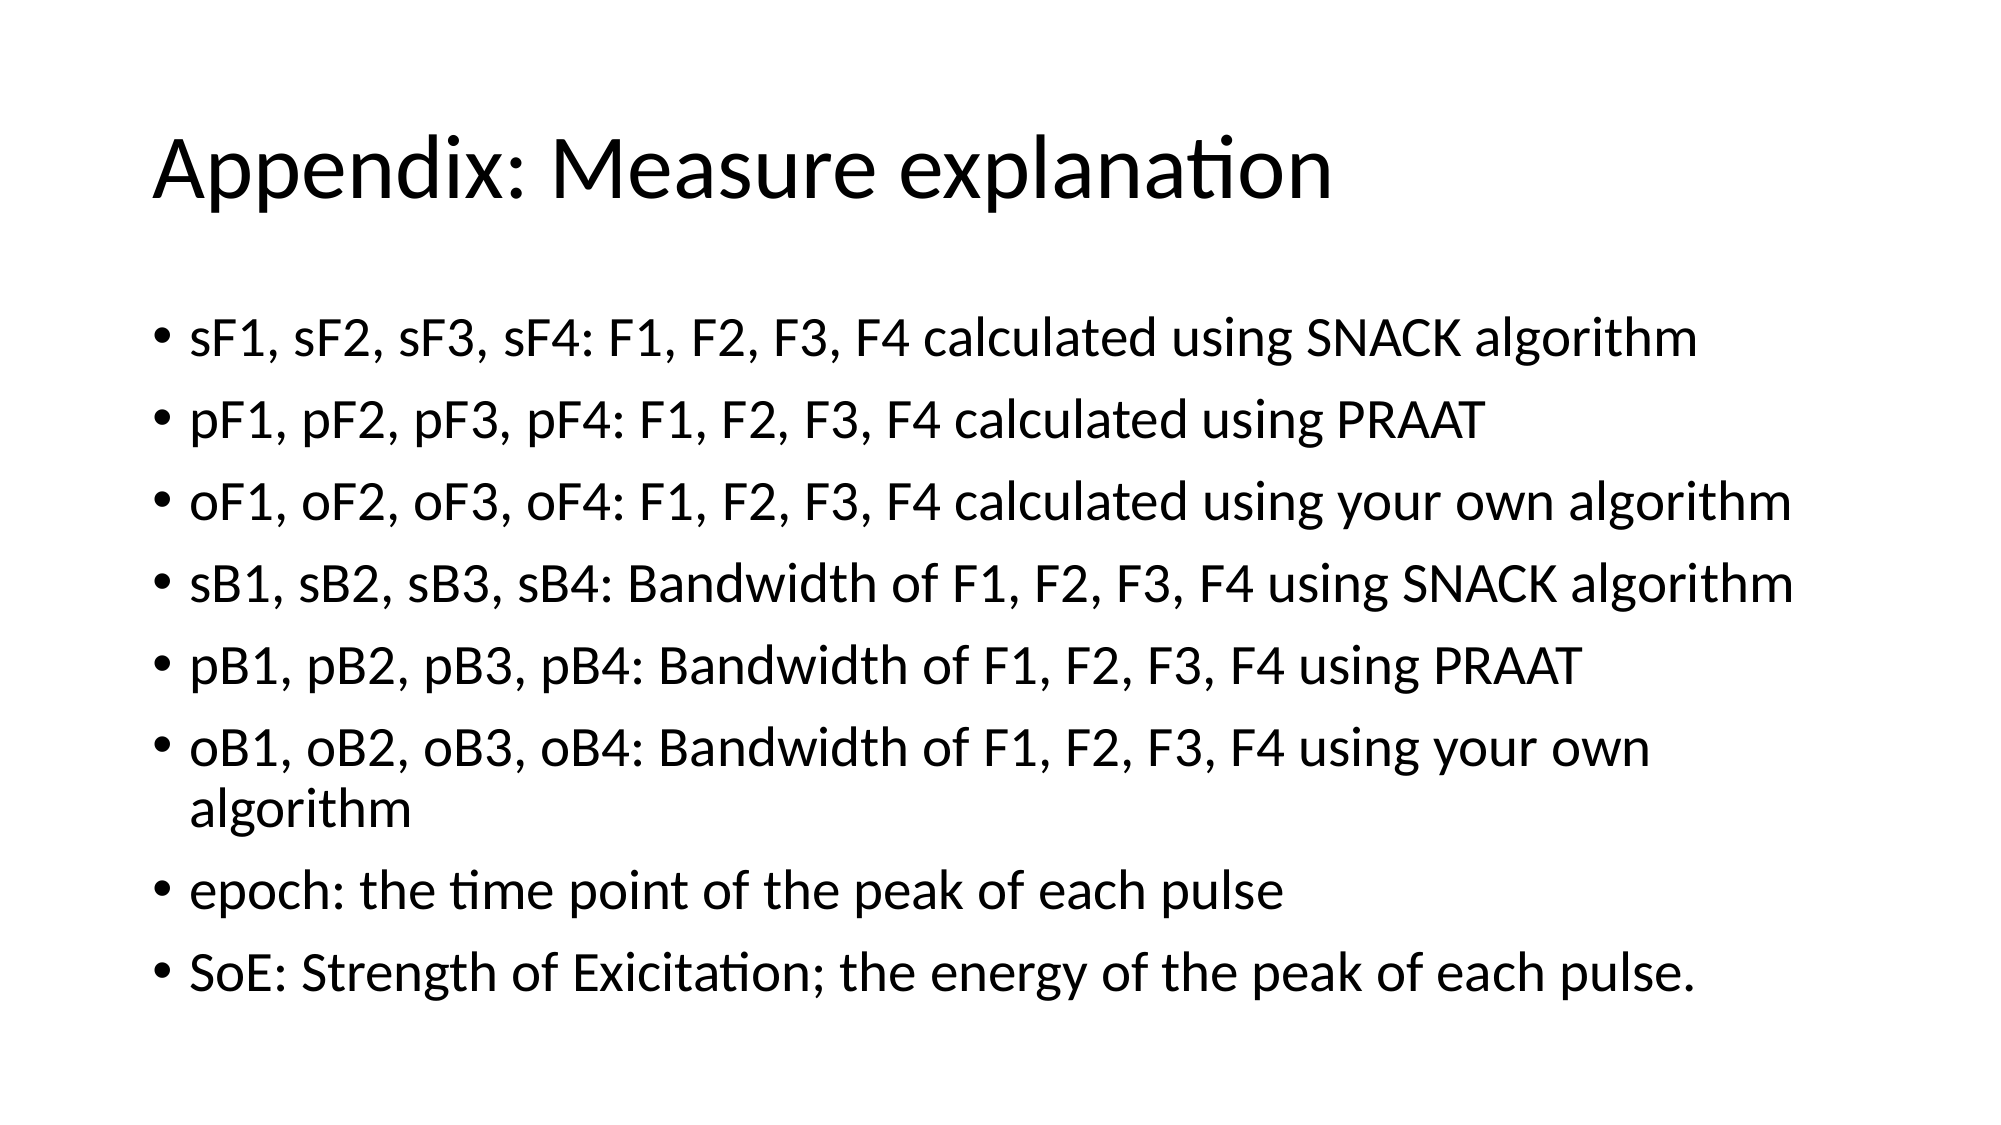

# Appendix: Measure explanation
sF1, sF2, sF3, sF4: F1, F2, F3, F4 calculated using SNACK algorithm
pF1, pF2, pF3, pF4: F1, F2, F3, F4 calculated using PRAAT
oF1, oF2, oF3, oF4: F1, F2, F3, F4 calculated using your own algorithm
sB1, sB2, sB3, sB4: Bandwidth of F1, F2, F3, F4 using SNACK algorithm
pB1, pB2, pB3, pB4: Bandwidth of F1, F2, F3, F4 using PRAAT
oB1, oB2, oB3, oB4: Bandwidth of F1, F2, F3, F4 using your own algorithm
epoch: the time point of the peak of each pulse
SoE: Strength of Exicitation; the energy of the peak of each pulse.